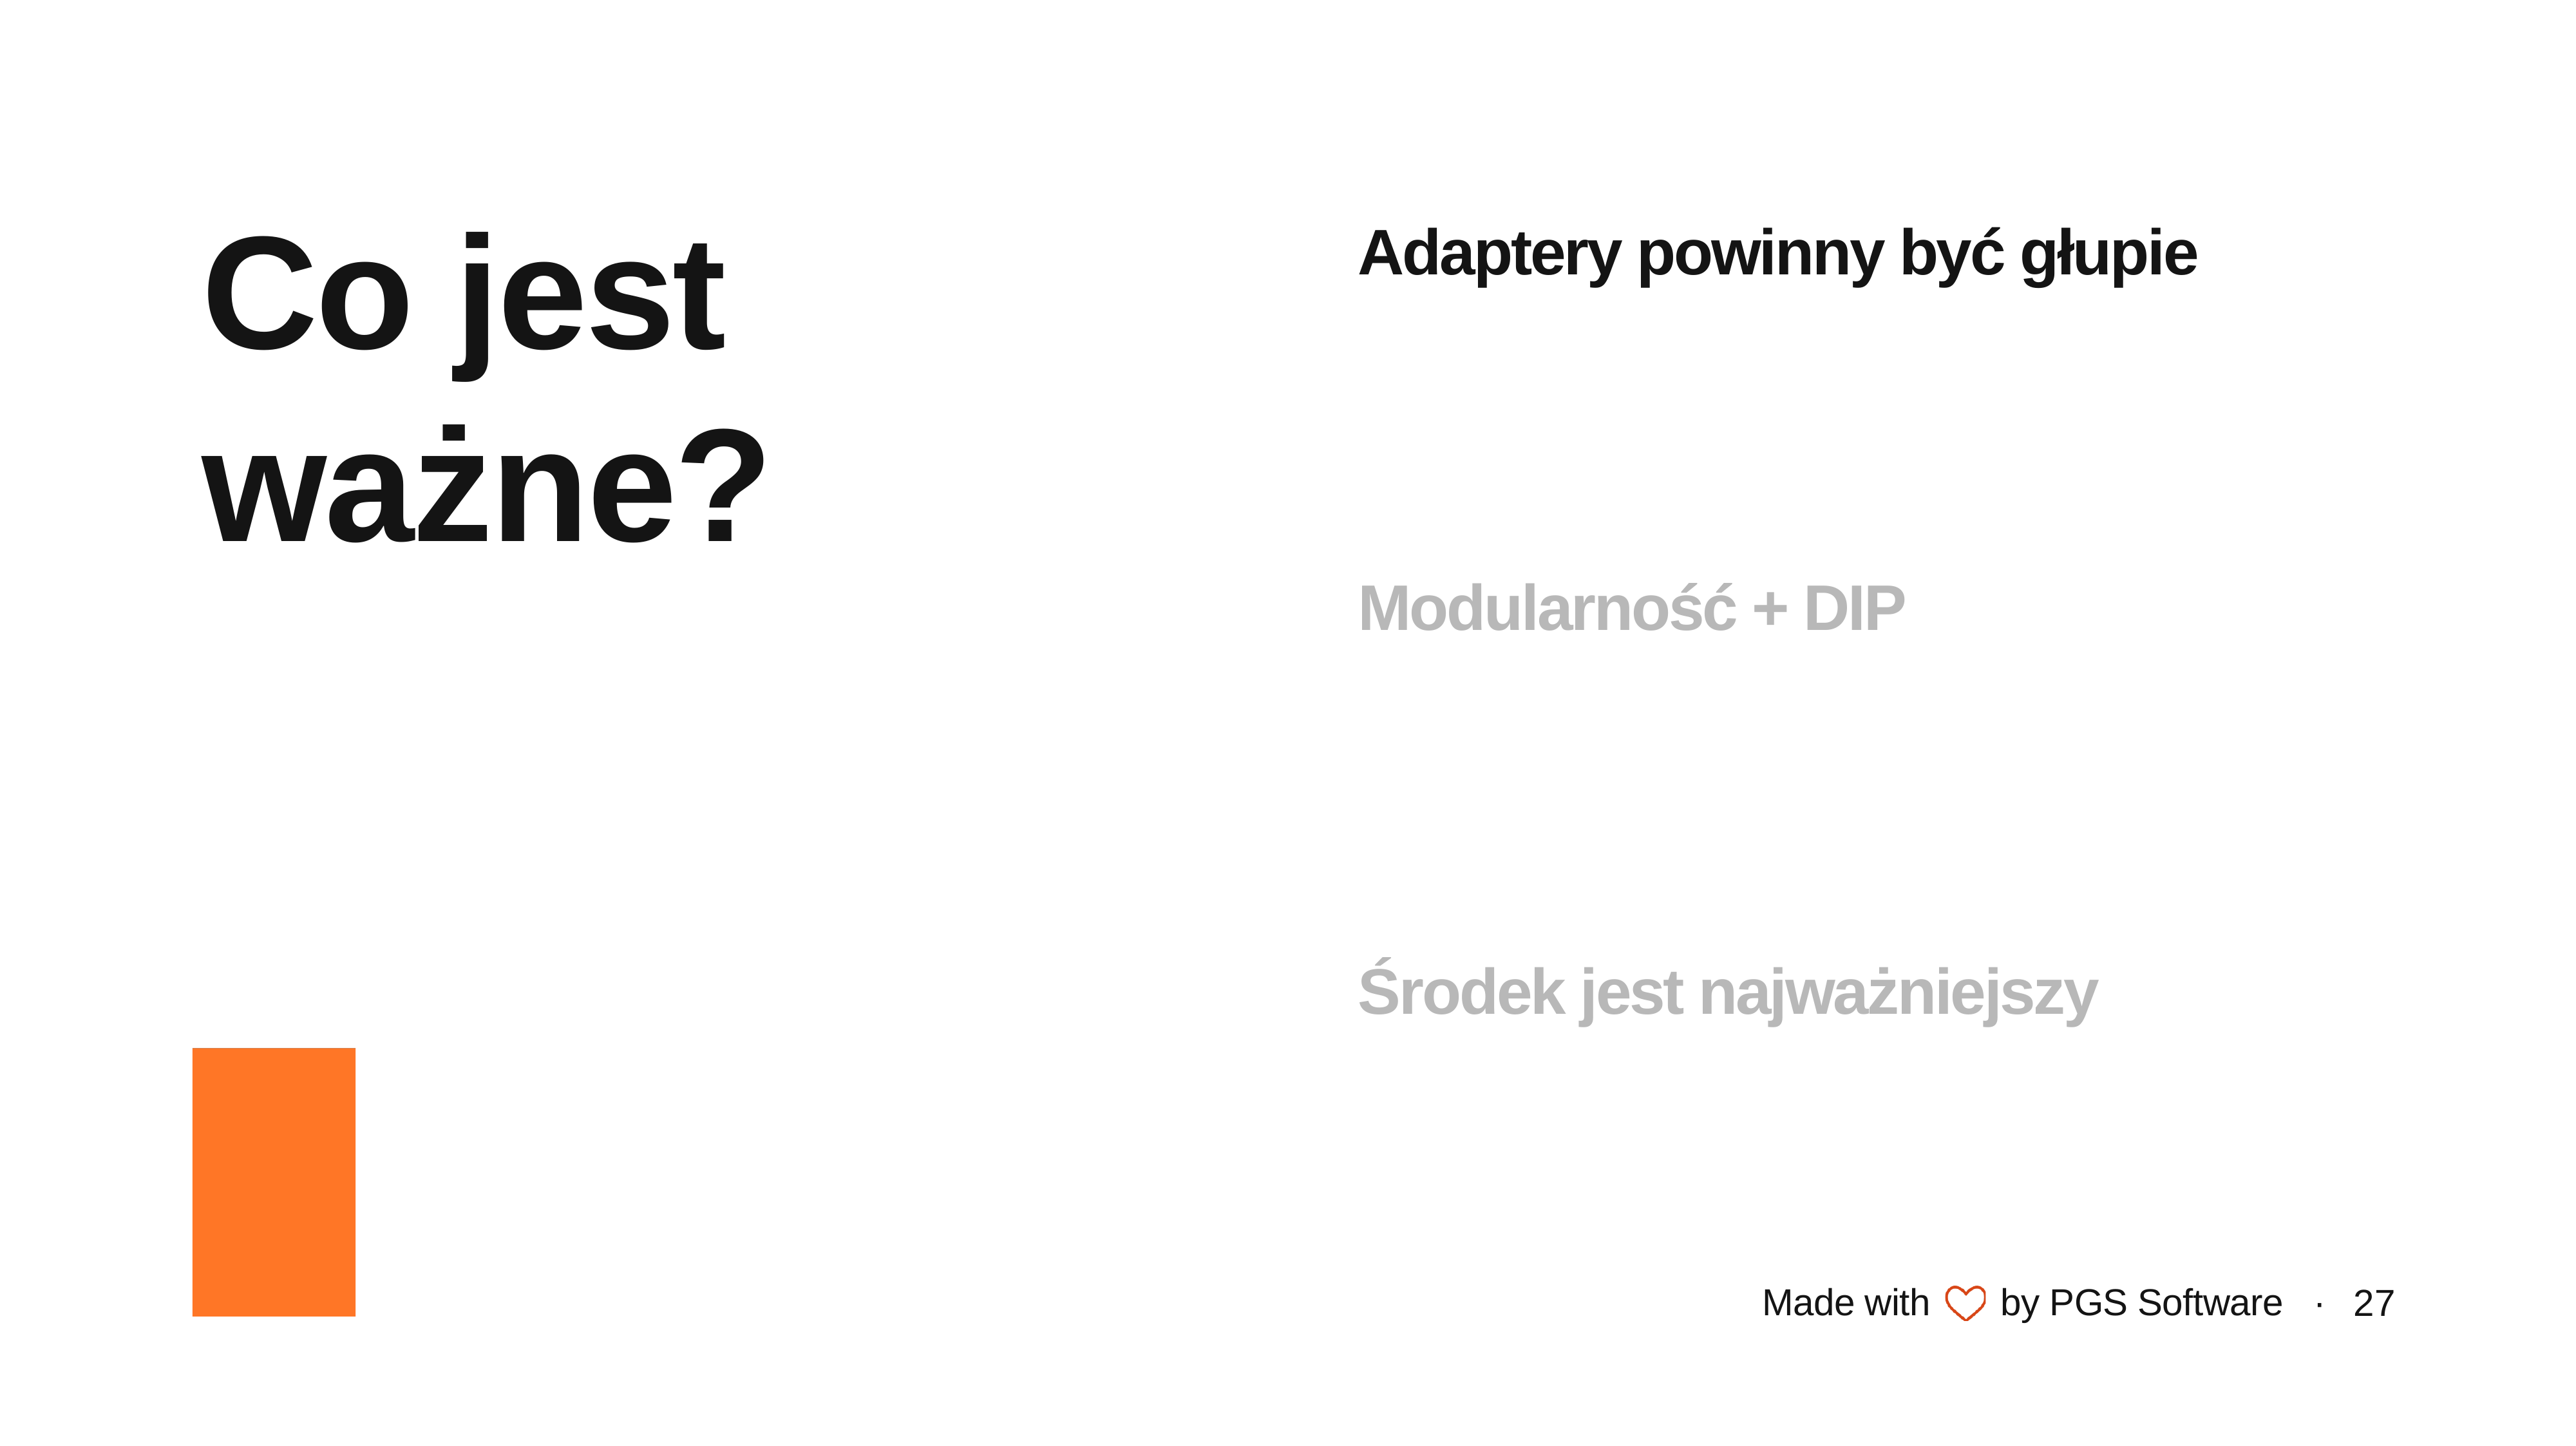

Co jest ważne?
Adaptery powinny być głupie

Modularność + DIP
Środek jest najważniejszy
27